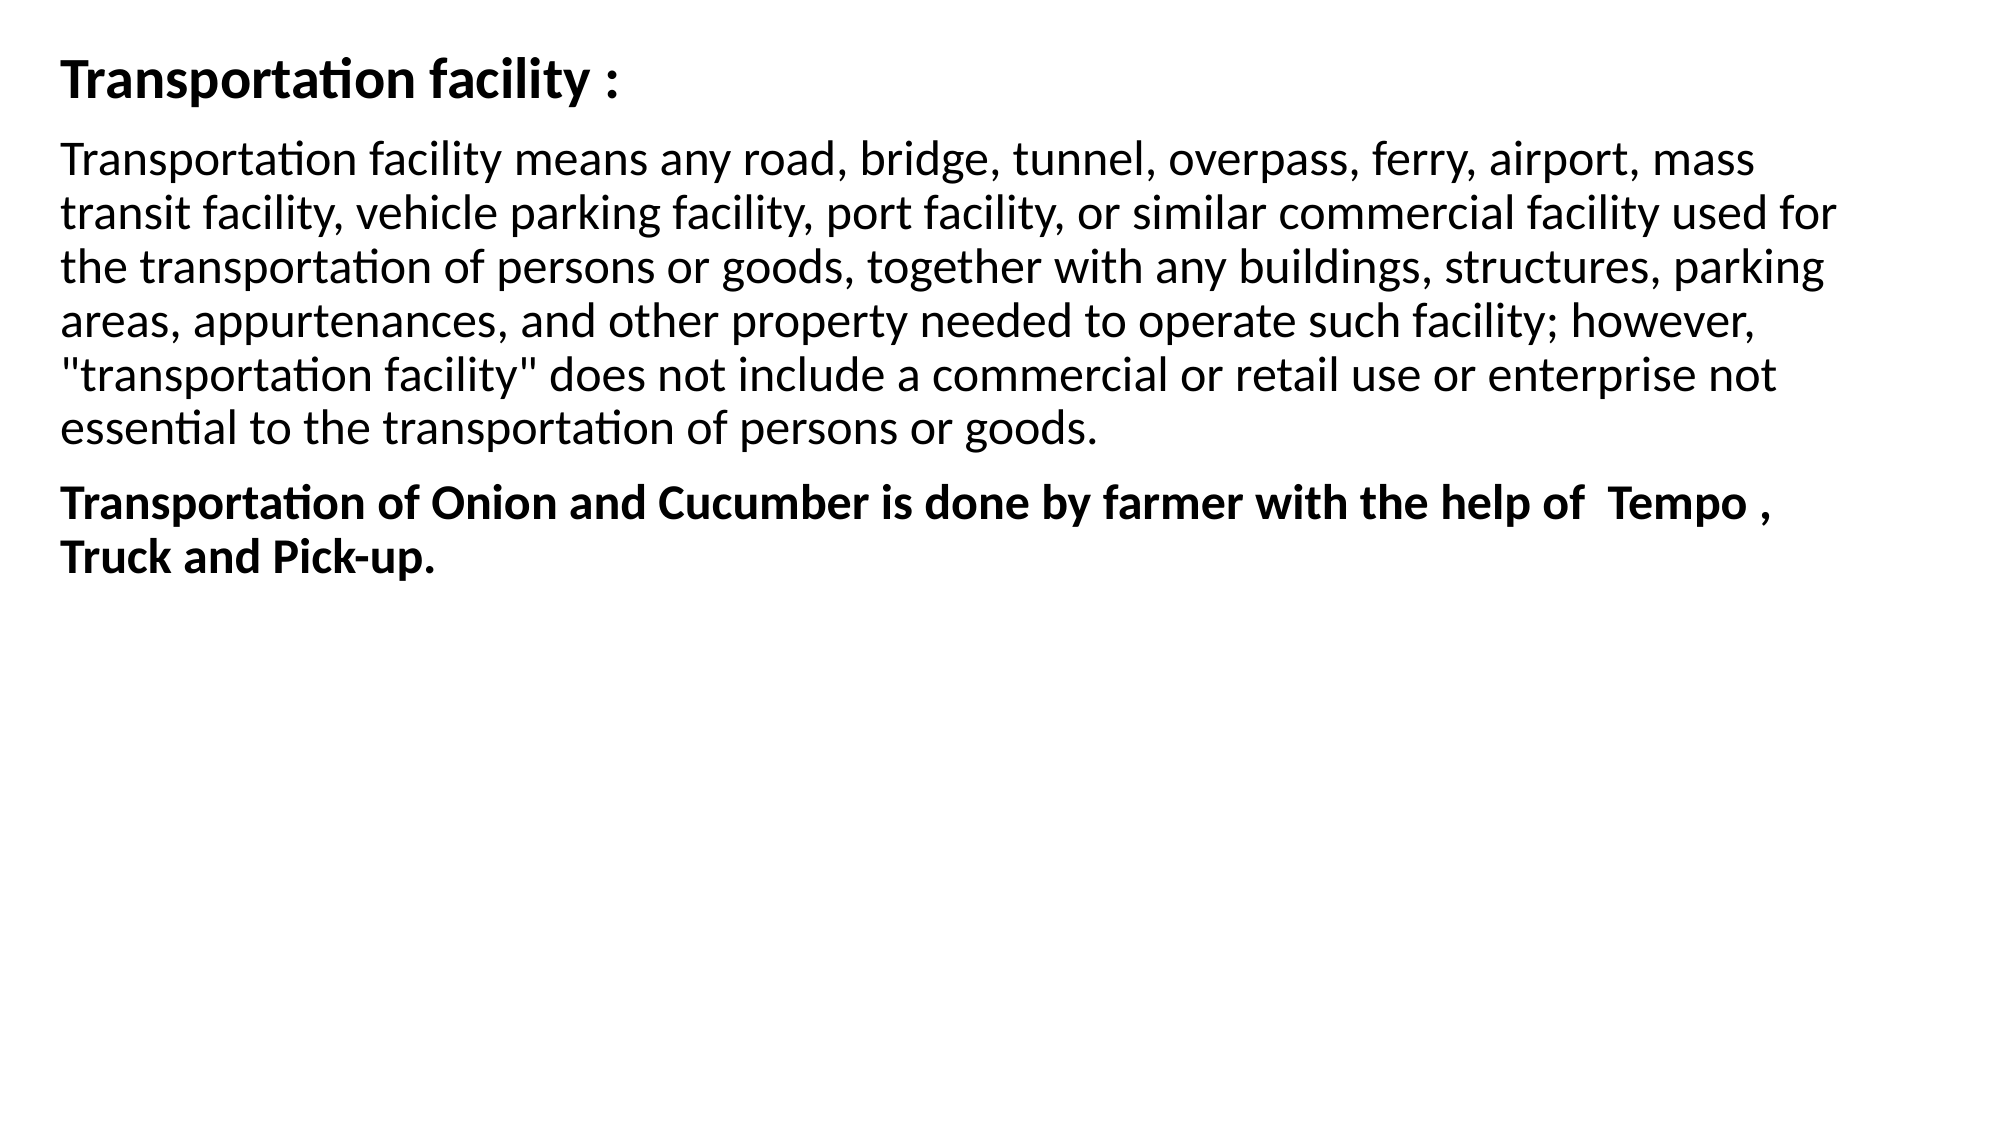

Transportation facility :
Transportation facility means any road, bridge, tunnel, overpass, ferry, airport, mass transit facility, vehicle parking facility, port facility, or similar commercial facility used for the transportation of persons or goods, together with any buildings, structures, parking areas, appurtenances, and other property needed to operate such facility; however, "transportation facility" does not include a commercial or retail use or enterprise not essential to the transportation of persons or goods.
Transportation of Onion and Cucumber is done by farmer with the help of  Tempo , Truck and Pick-up.